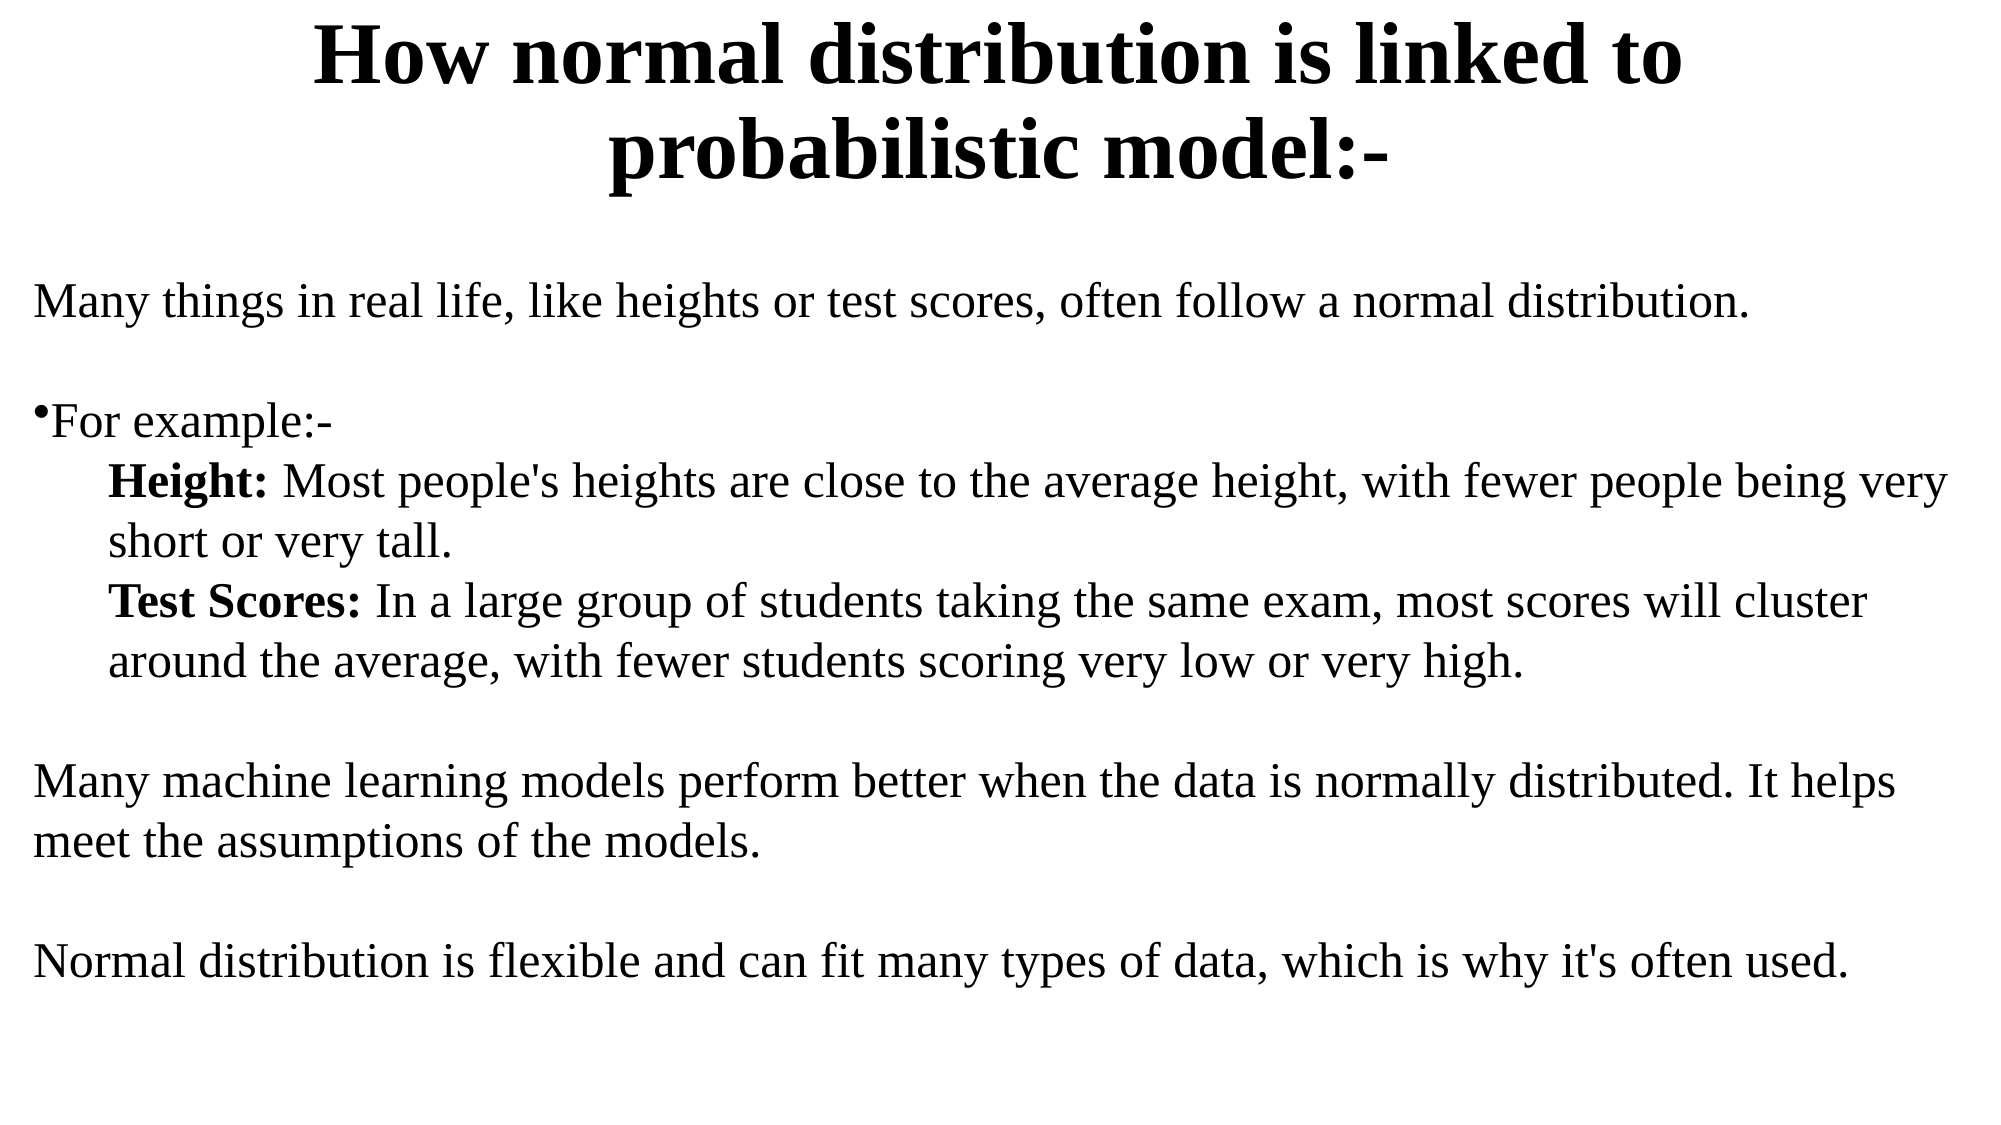

# How normal distribution is linked to probabilistic model:-
Many things in real life, like heights or test scores, often follow a normal distribution.

For example:-
Height: Most people's heights are close to the average height, with fewer people being very short or very tall.
Test Scores: In a large group of students taking the same exam, most scores will cluster around the average, with fewer students scoring very low or very high.

Many machine learning models perform better when the data is normally distributed. It helps meet the assumptions of the models.

Normal distribution is flexible and can fit many types of data, which is why it's often used.